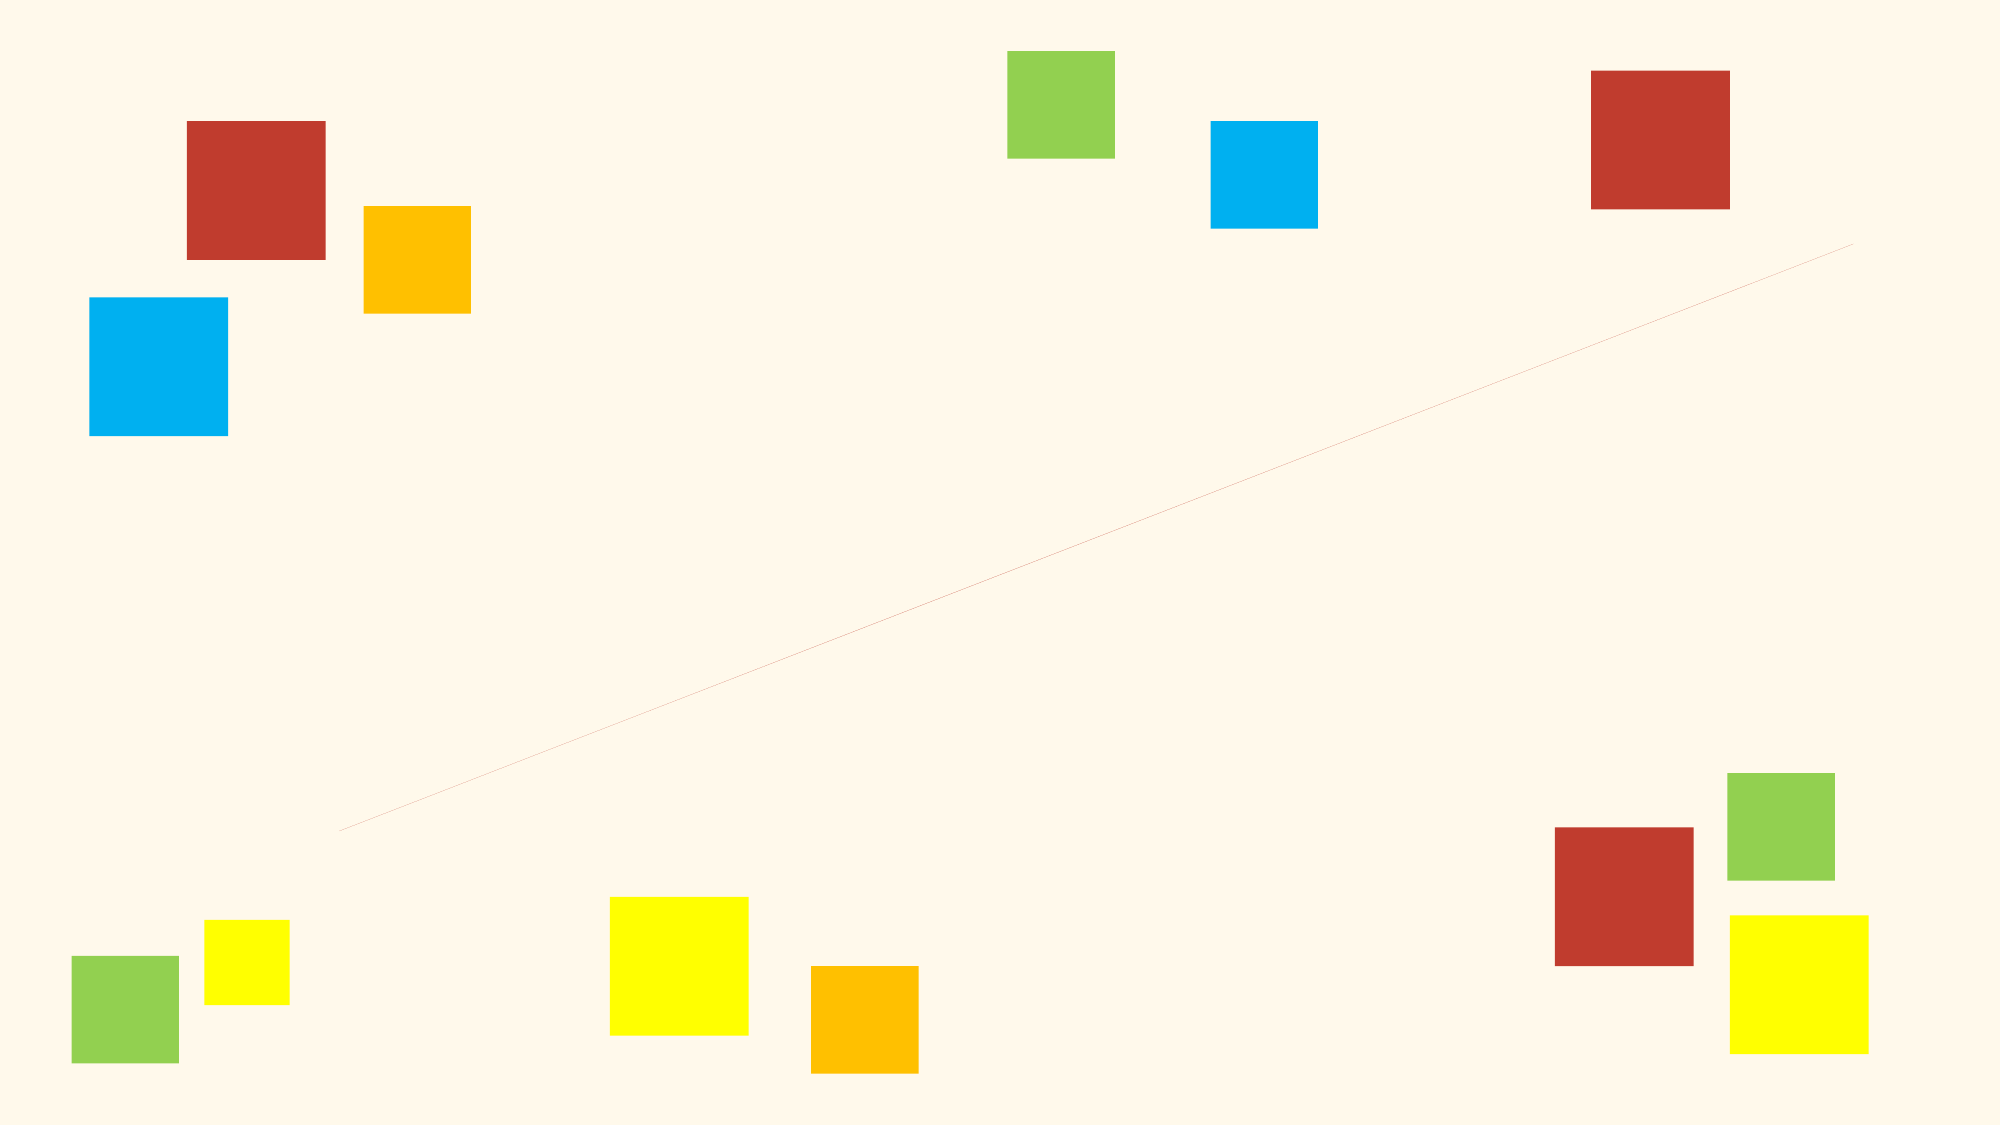

thankyou

t h a n k    y o u

thankyou